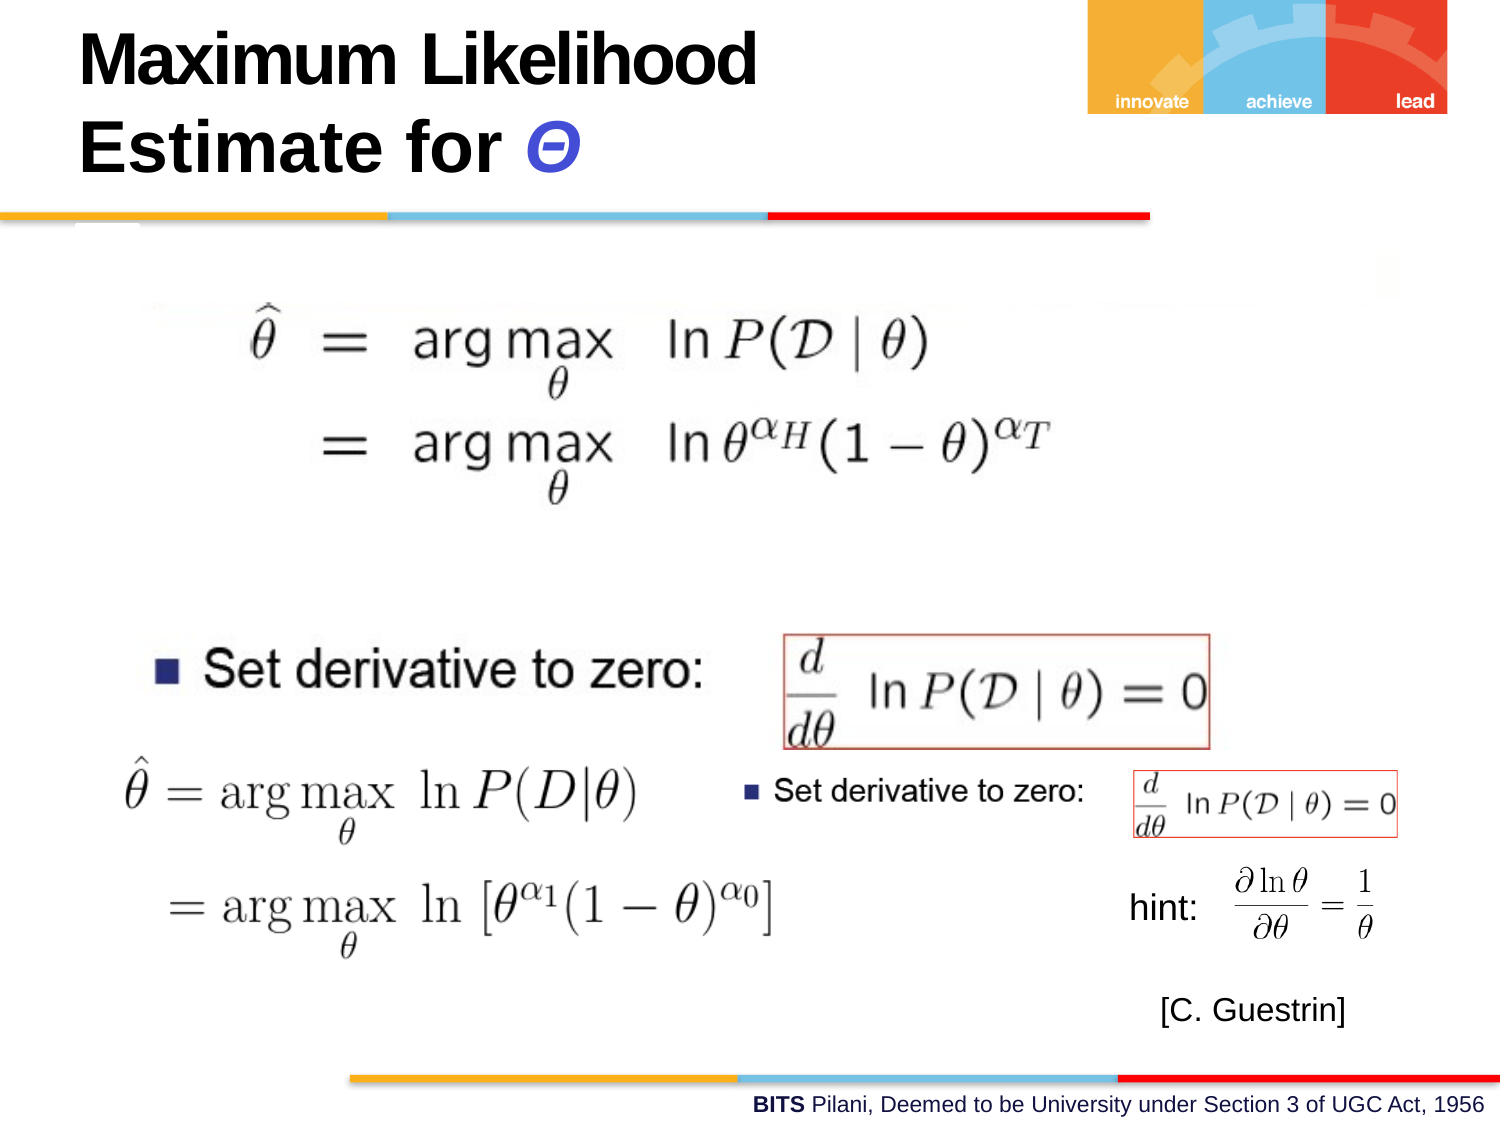

Maximum Likelihood Estimate for Θ

hint:
[C. Guestrin]